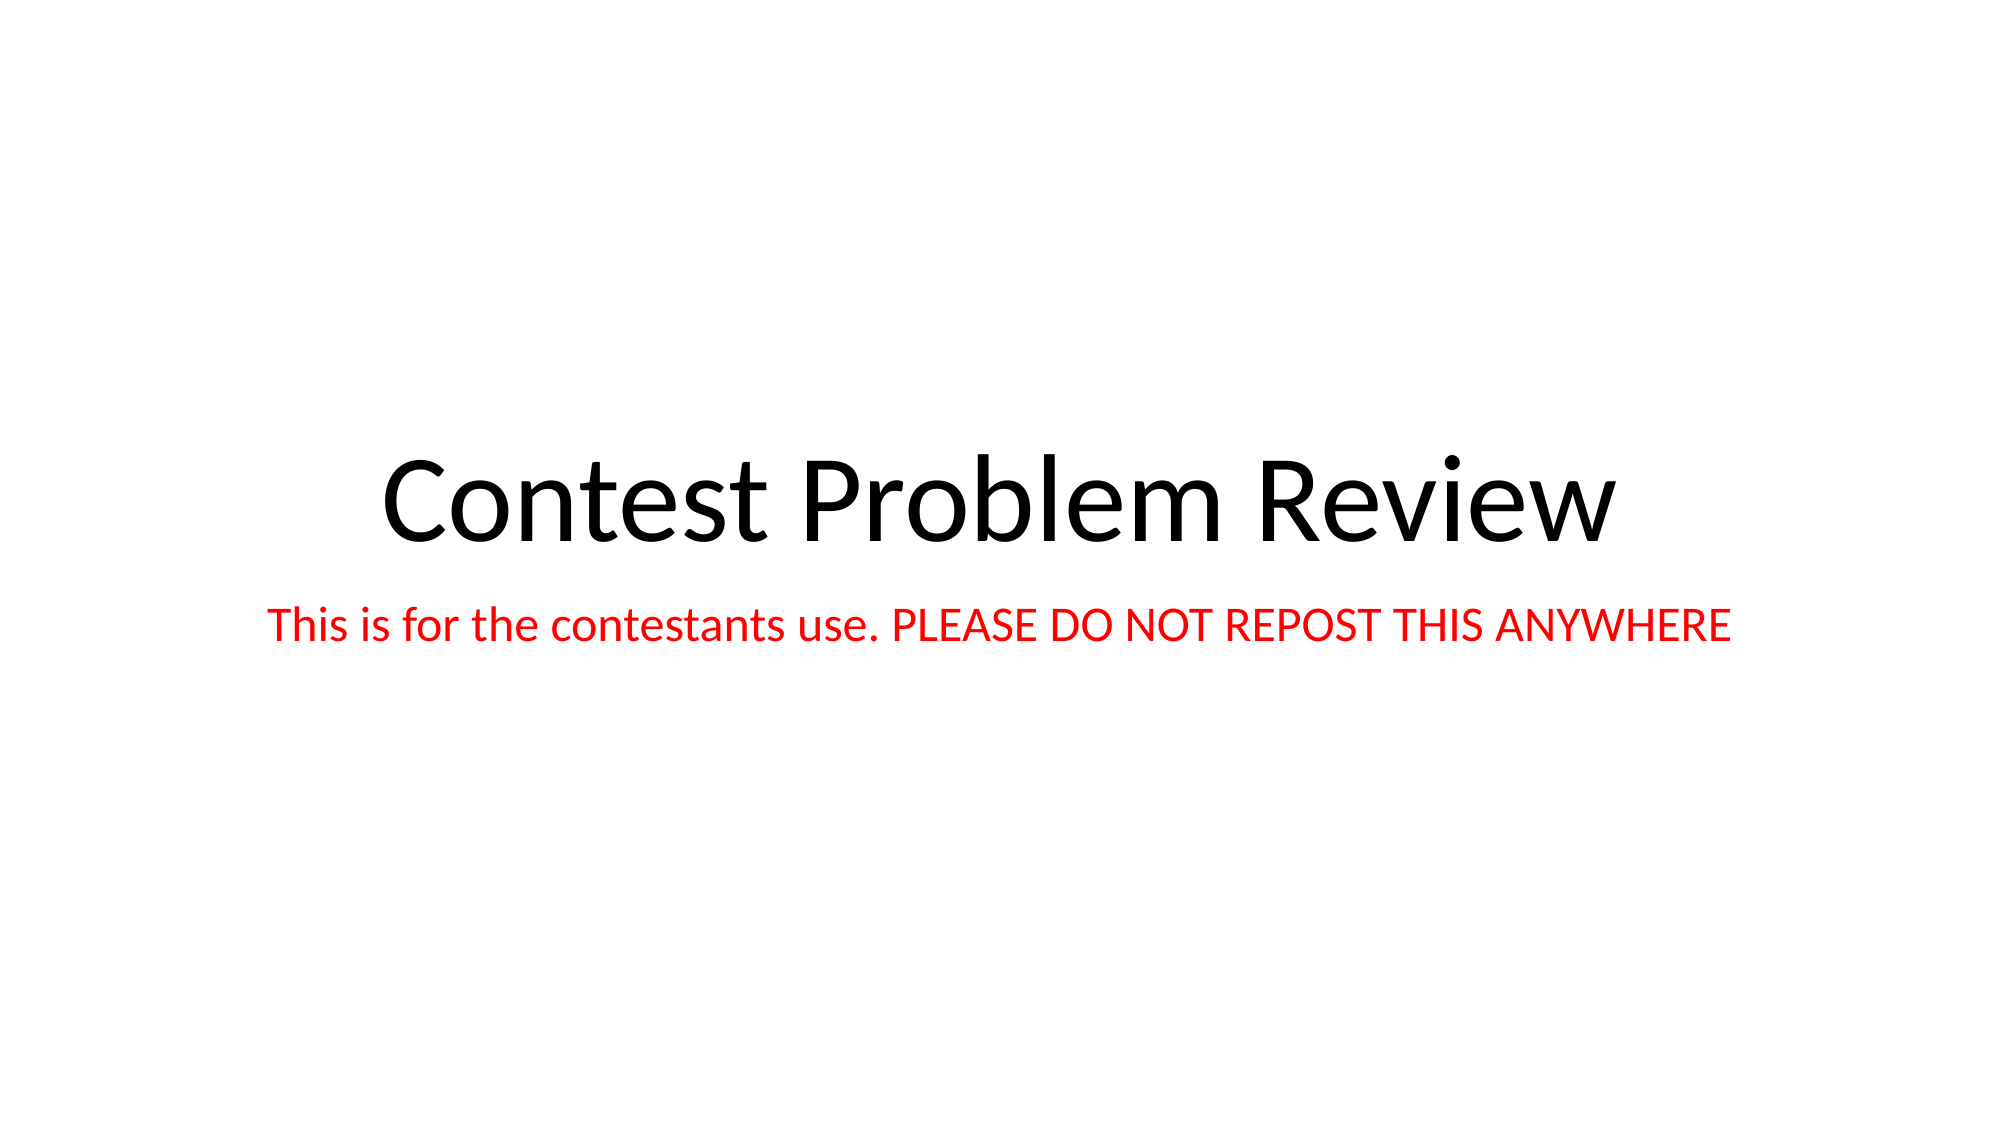

# Contest Problem Review
This is for the contestants use. PLEASE DO NOT REPOST THIS ANYWHERE